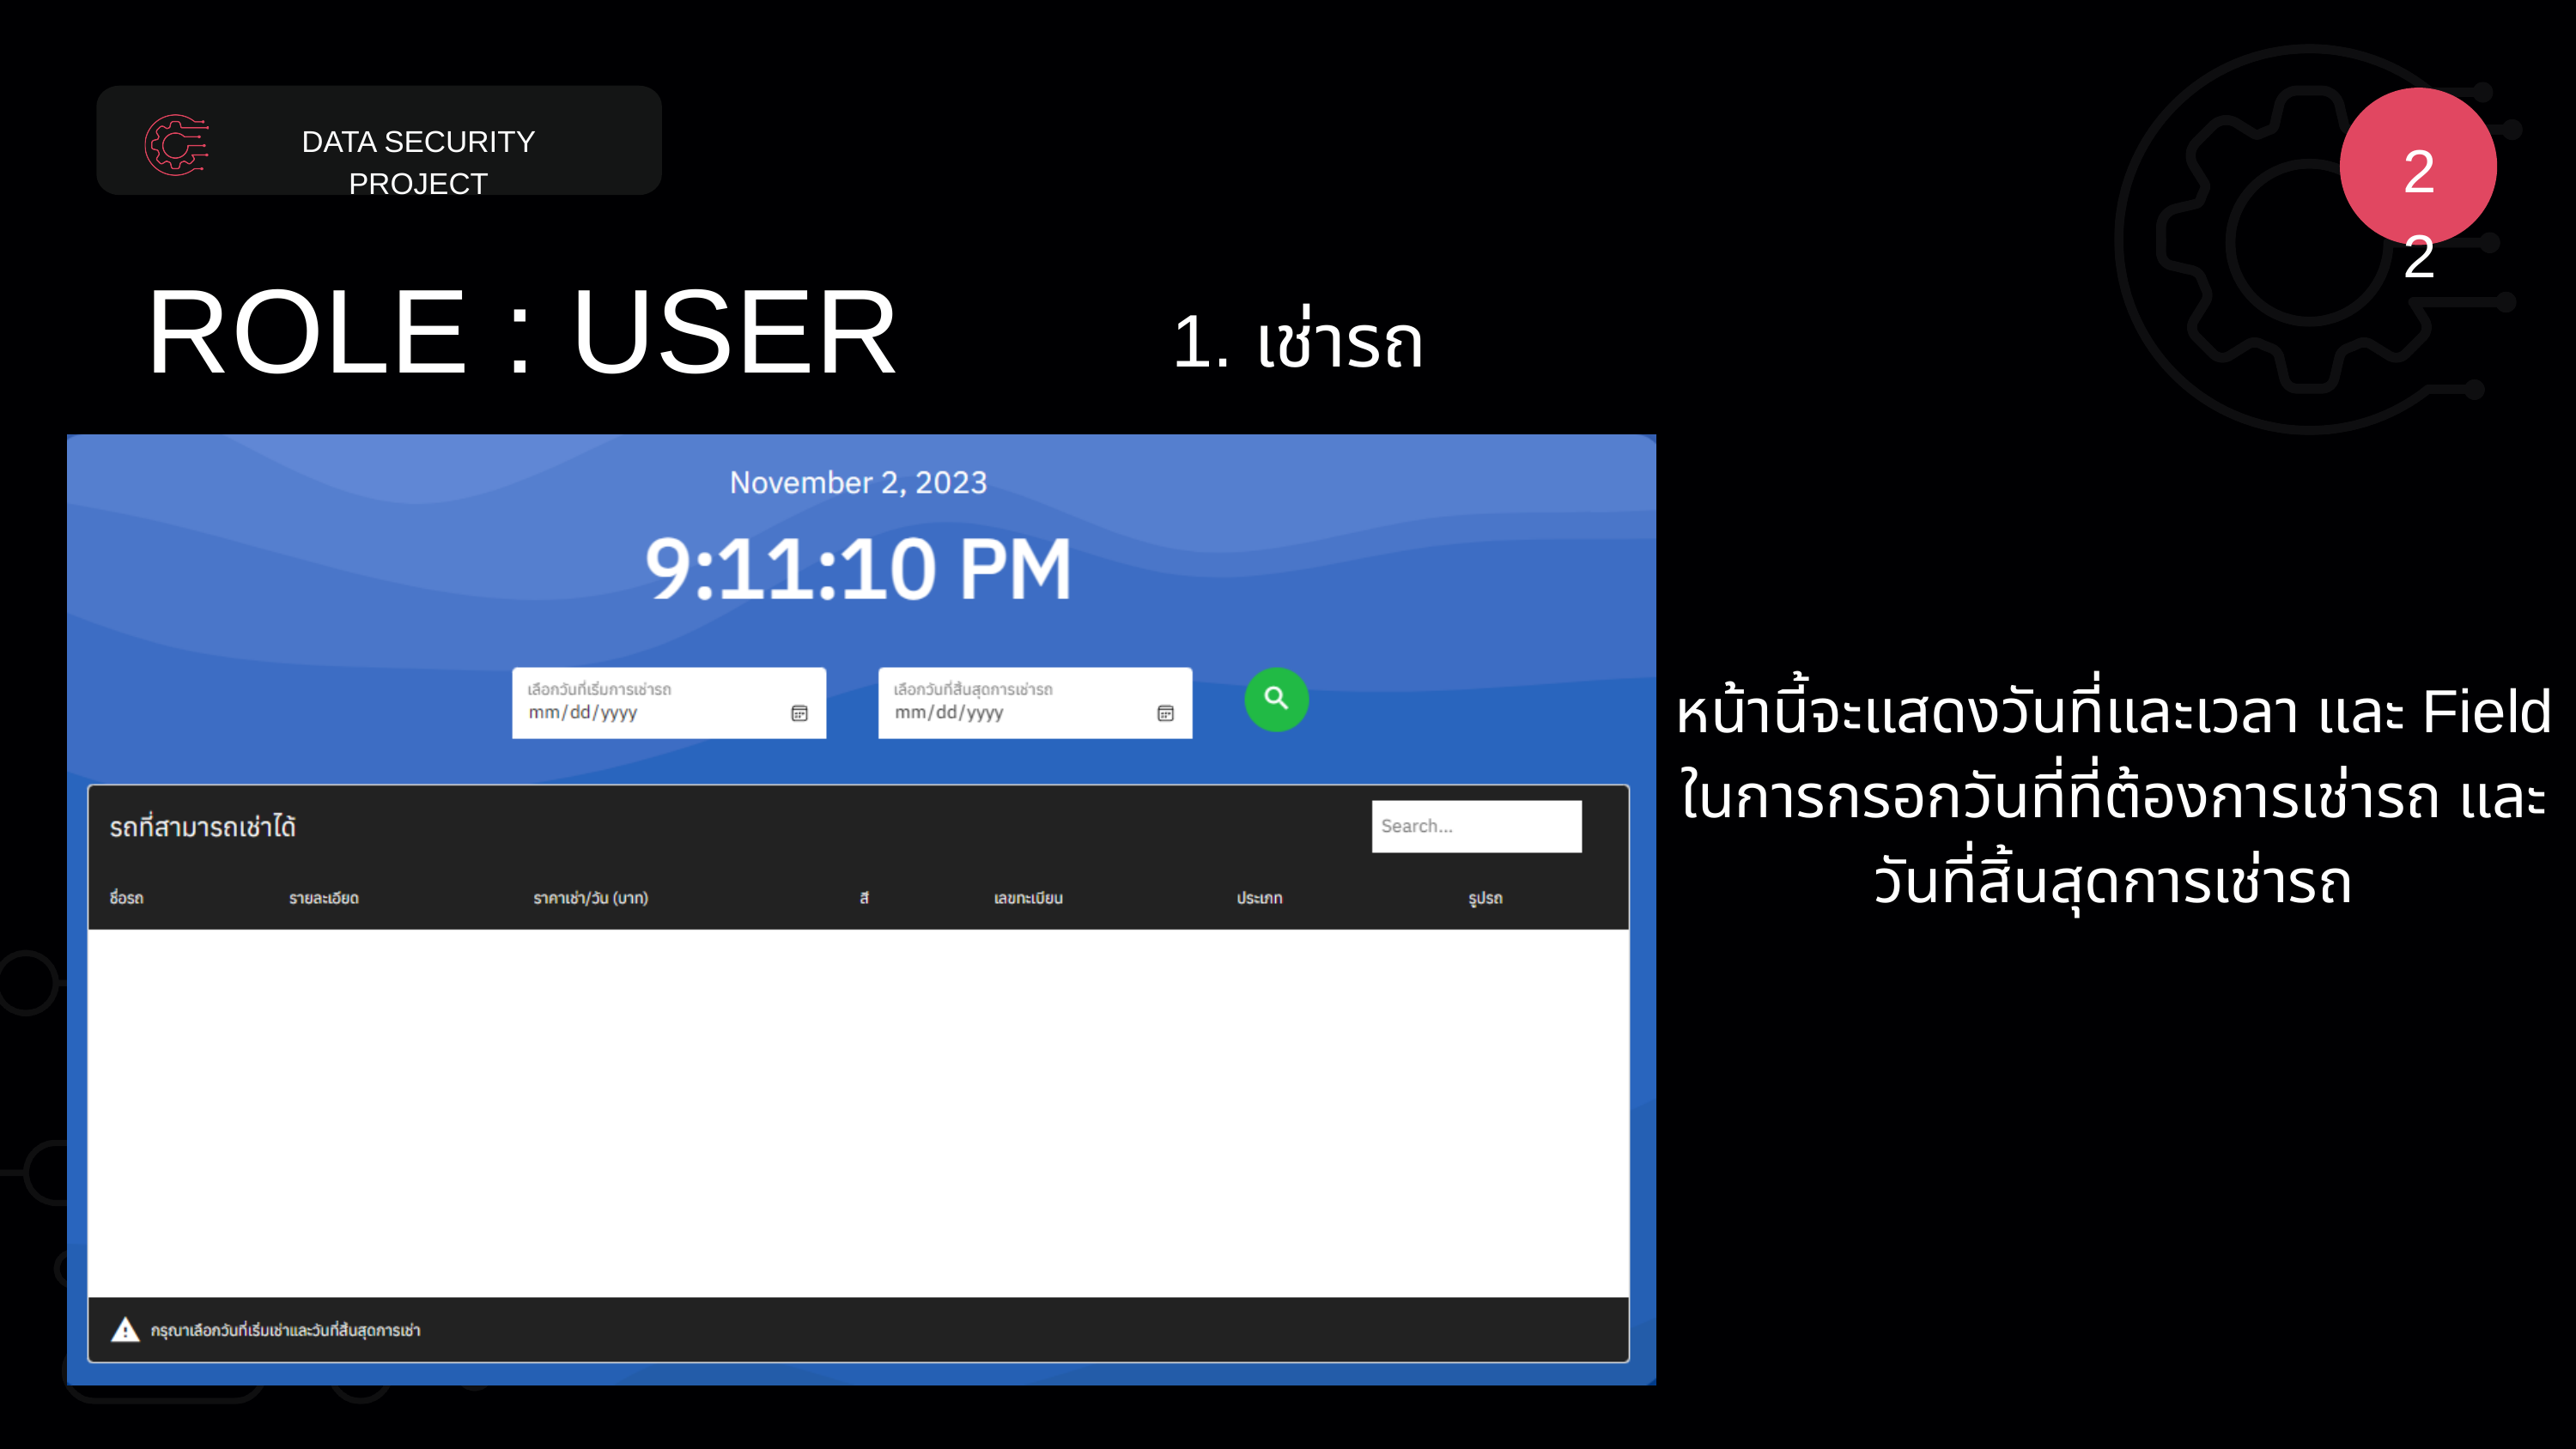

DATA SECURITY PROJECT

22
ROLE : USER
1. เช่ารถ

หน้านี้จะแสดงวันที่และเวลา และ Field ในการกรอกวันที่ที่ต้องการเช่ารถ และ วันที่สิ้นสุดการเช่ารถ